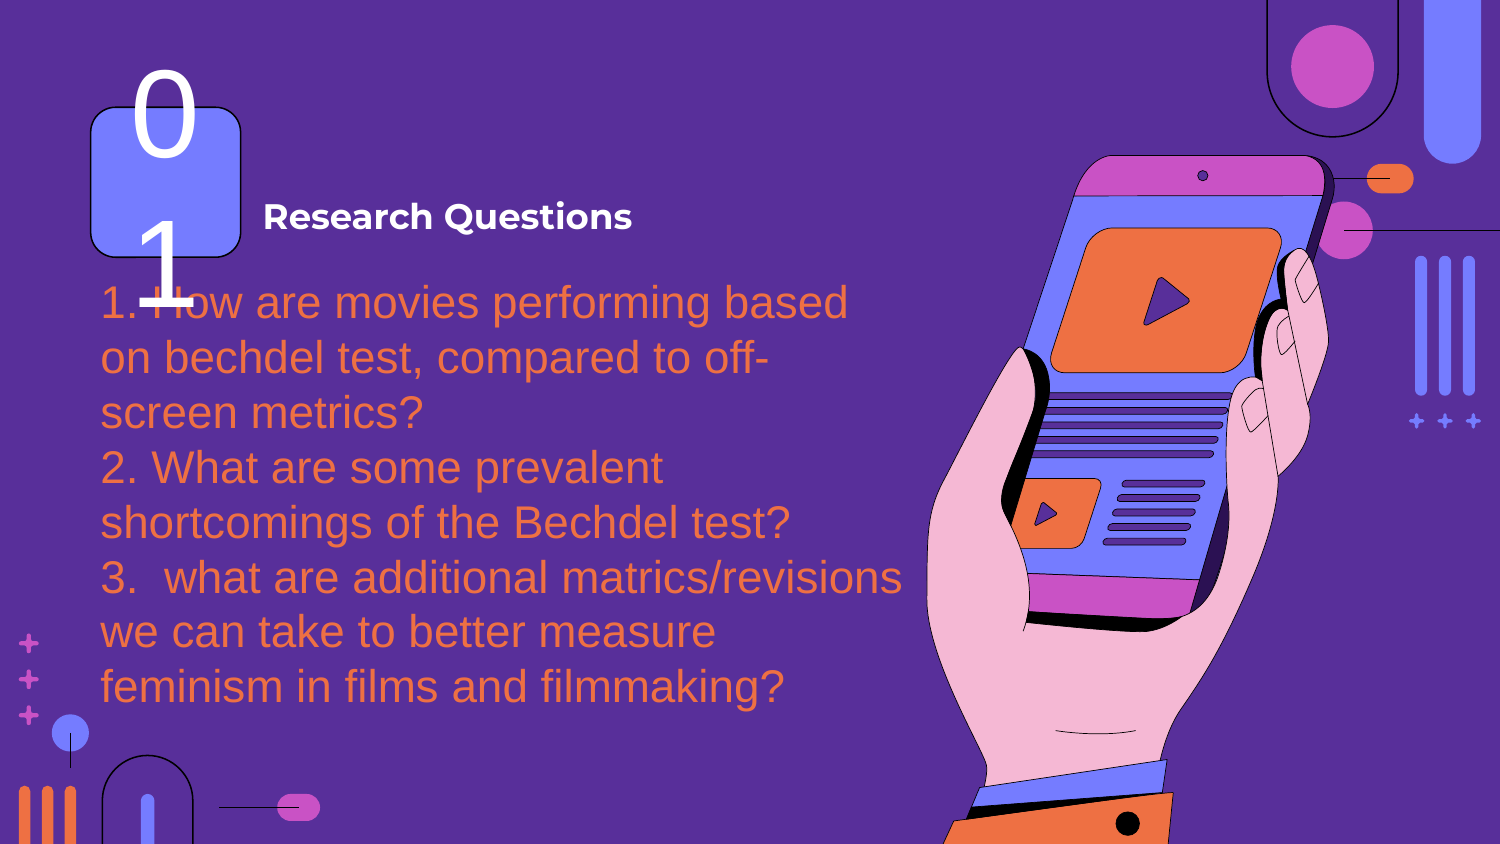

01

Research Questions
# 1. How are movies performing based on bechdel test, compared to off-screen metrics?
2. What are some prevalent shortcomings of the Bechdel test?
3.  what are additional matrics/revisions we can take to better measure  feminism in films and filmmaking?